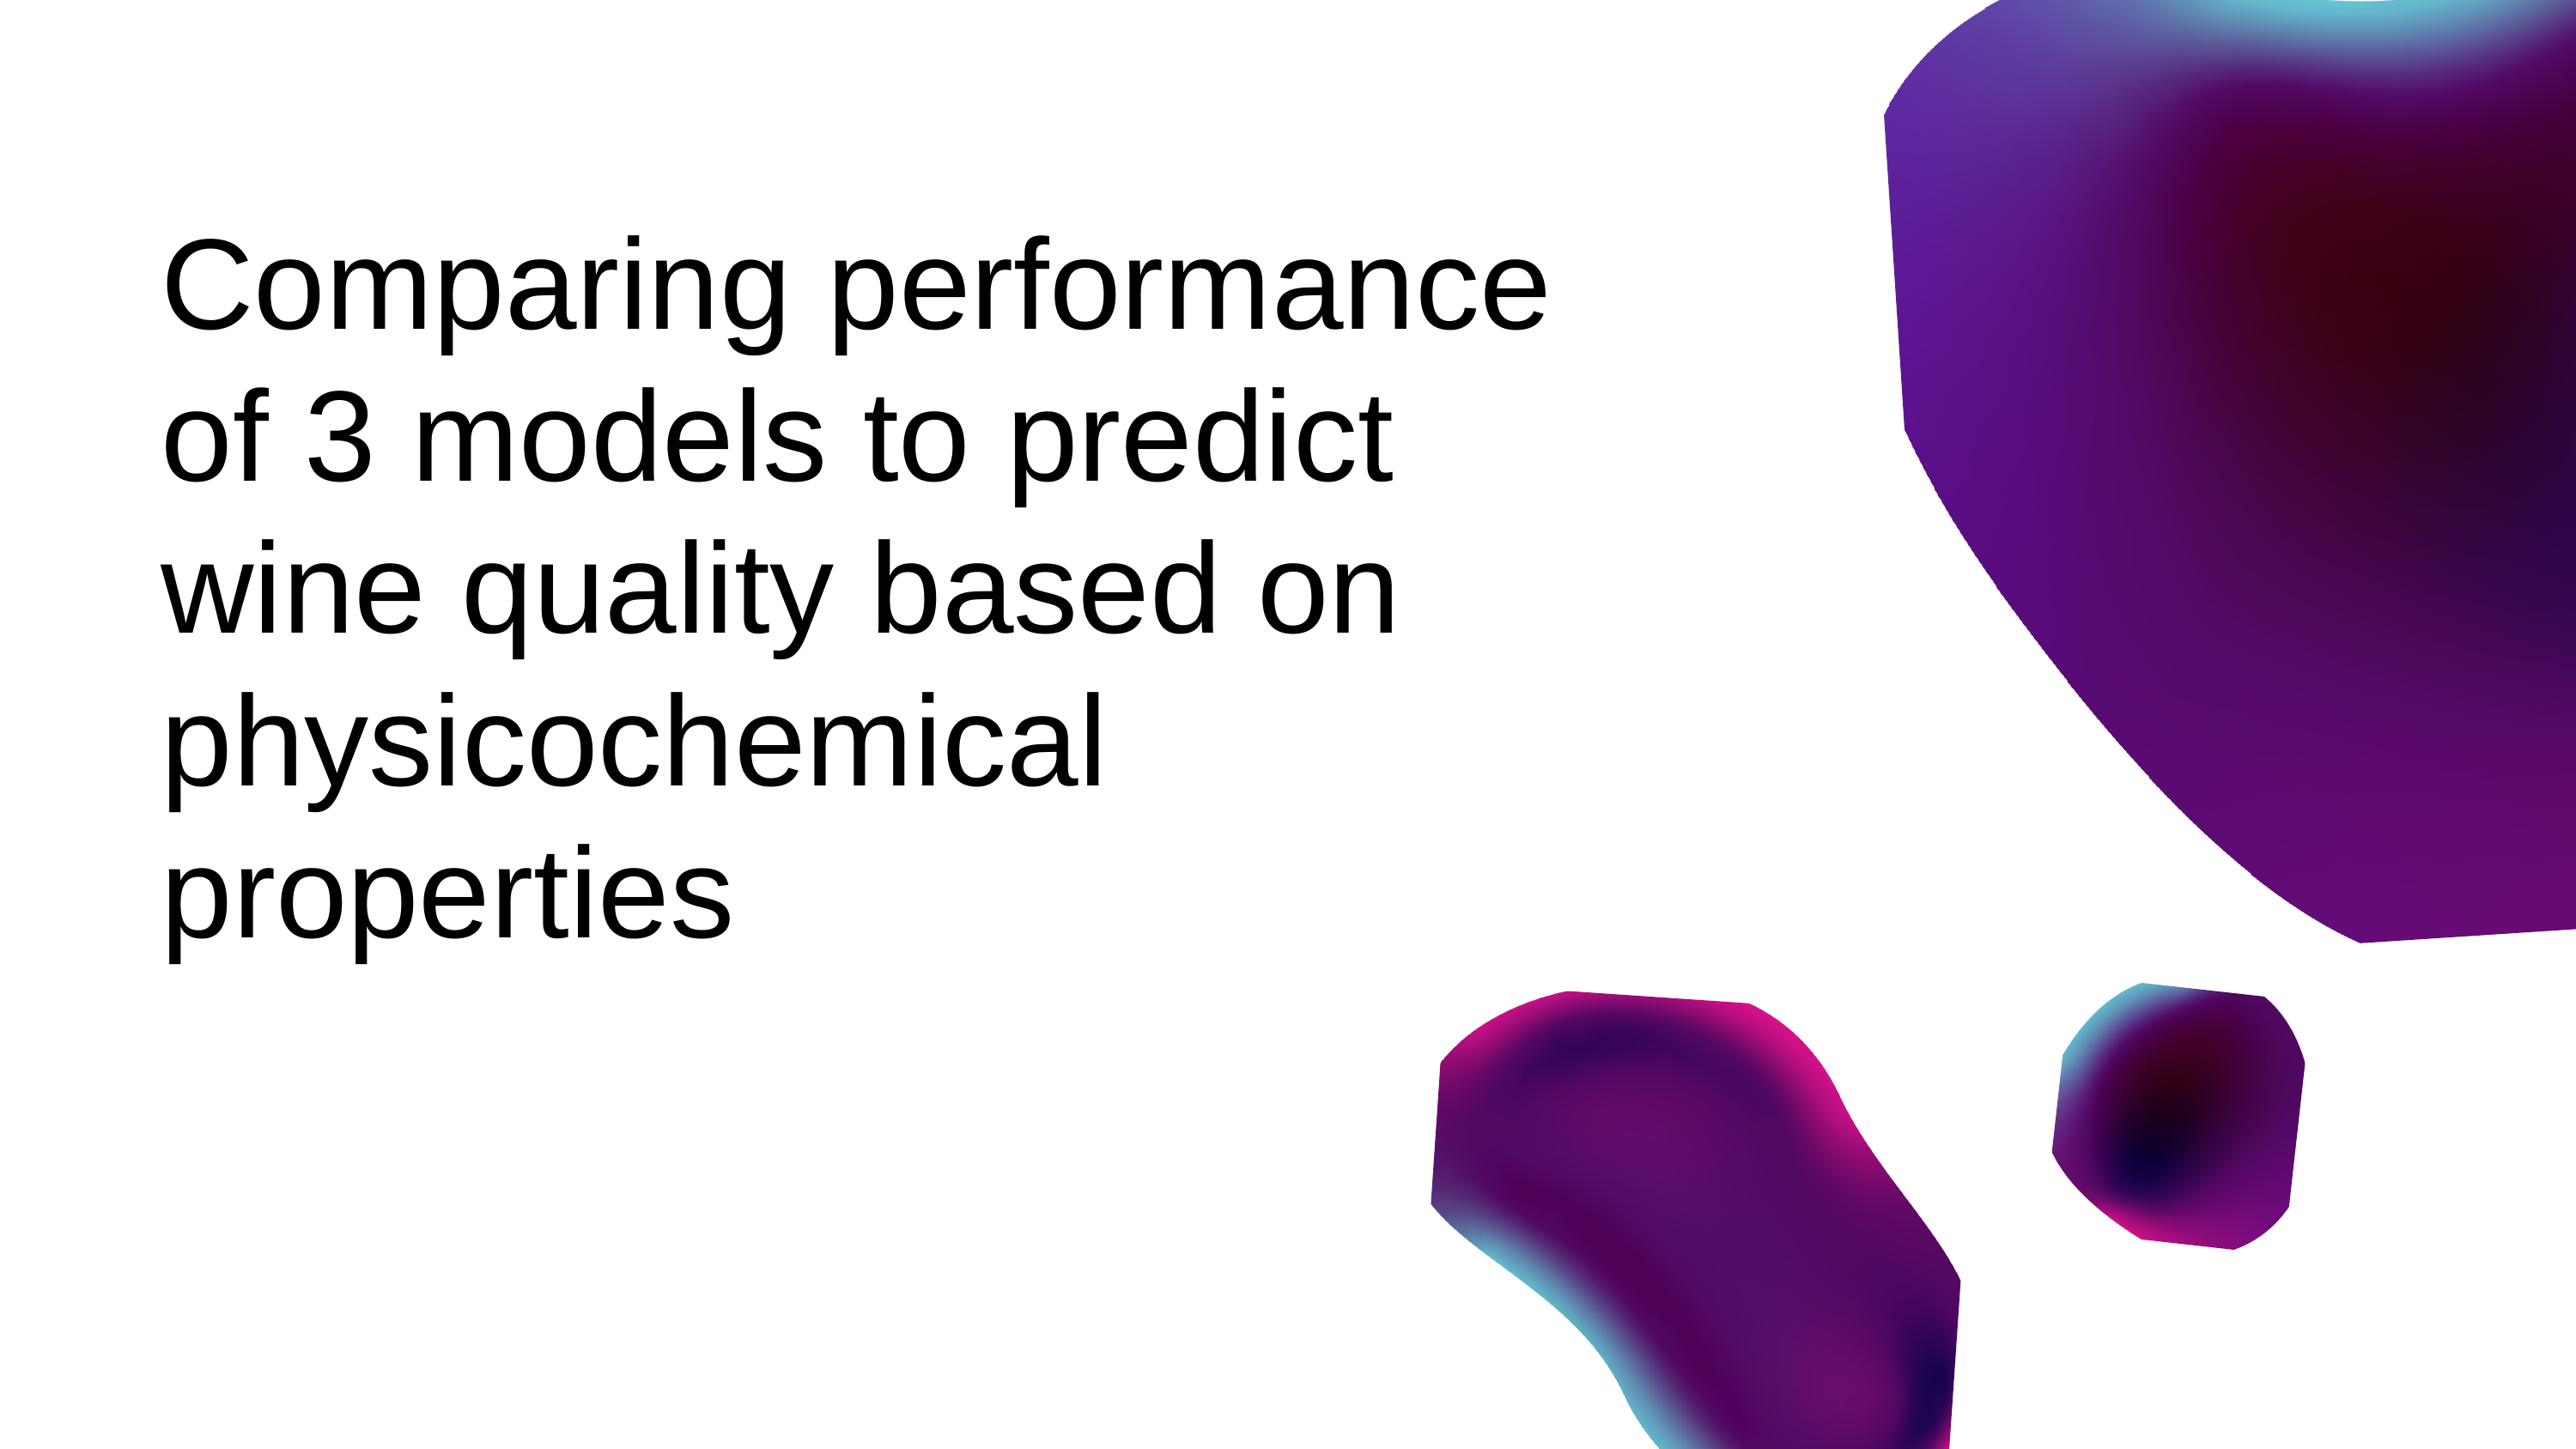

Comparing performance of 3 models to predict wine quality based on physicochemical properties